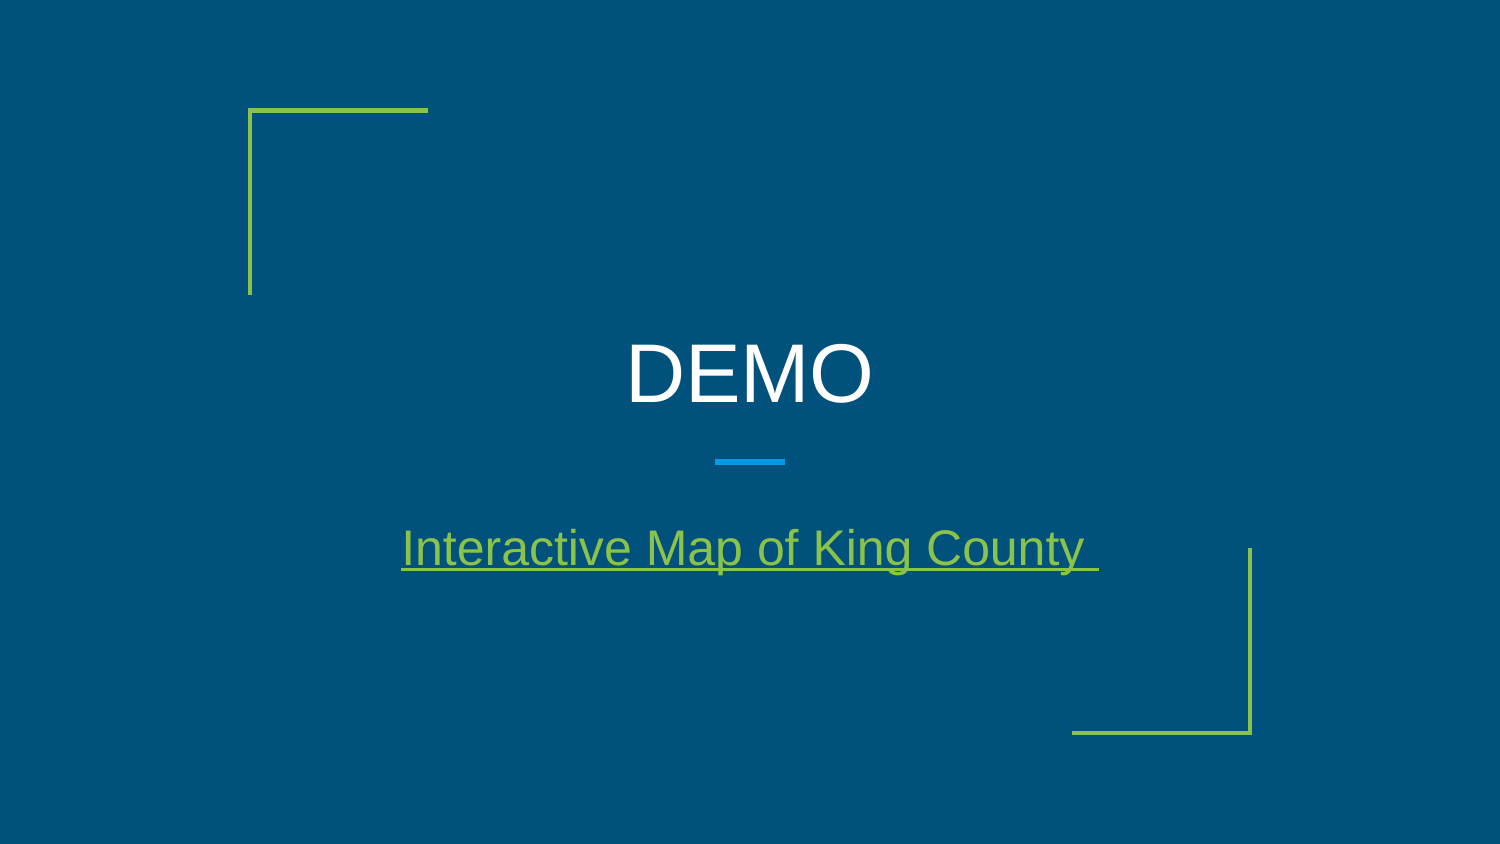

# DEMO
Interactive Map of King County